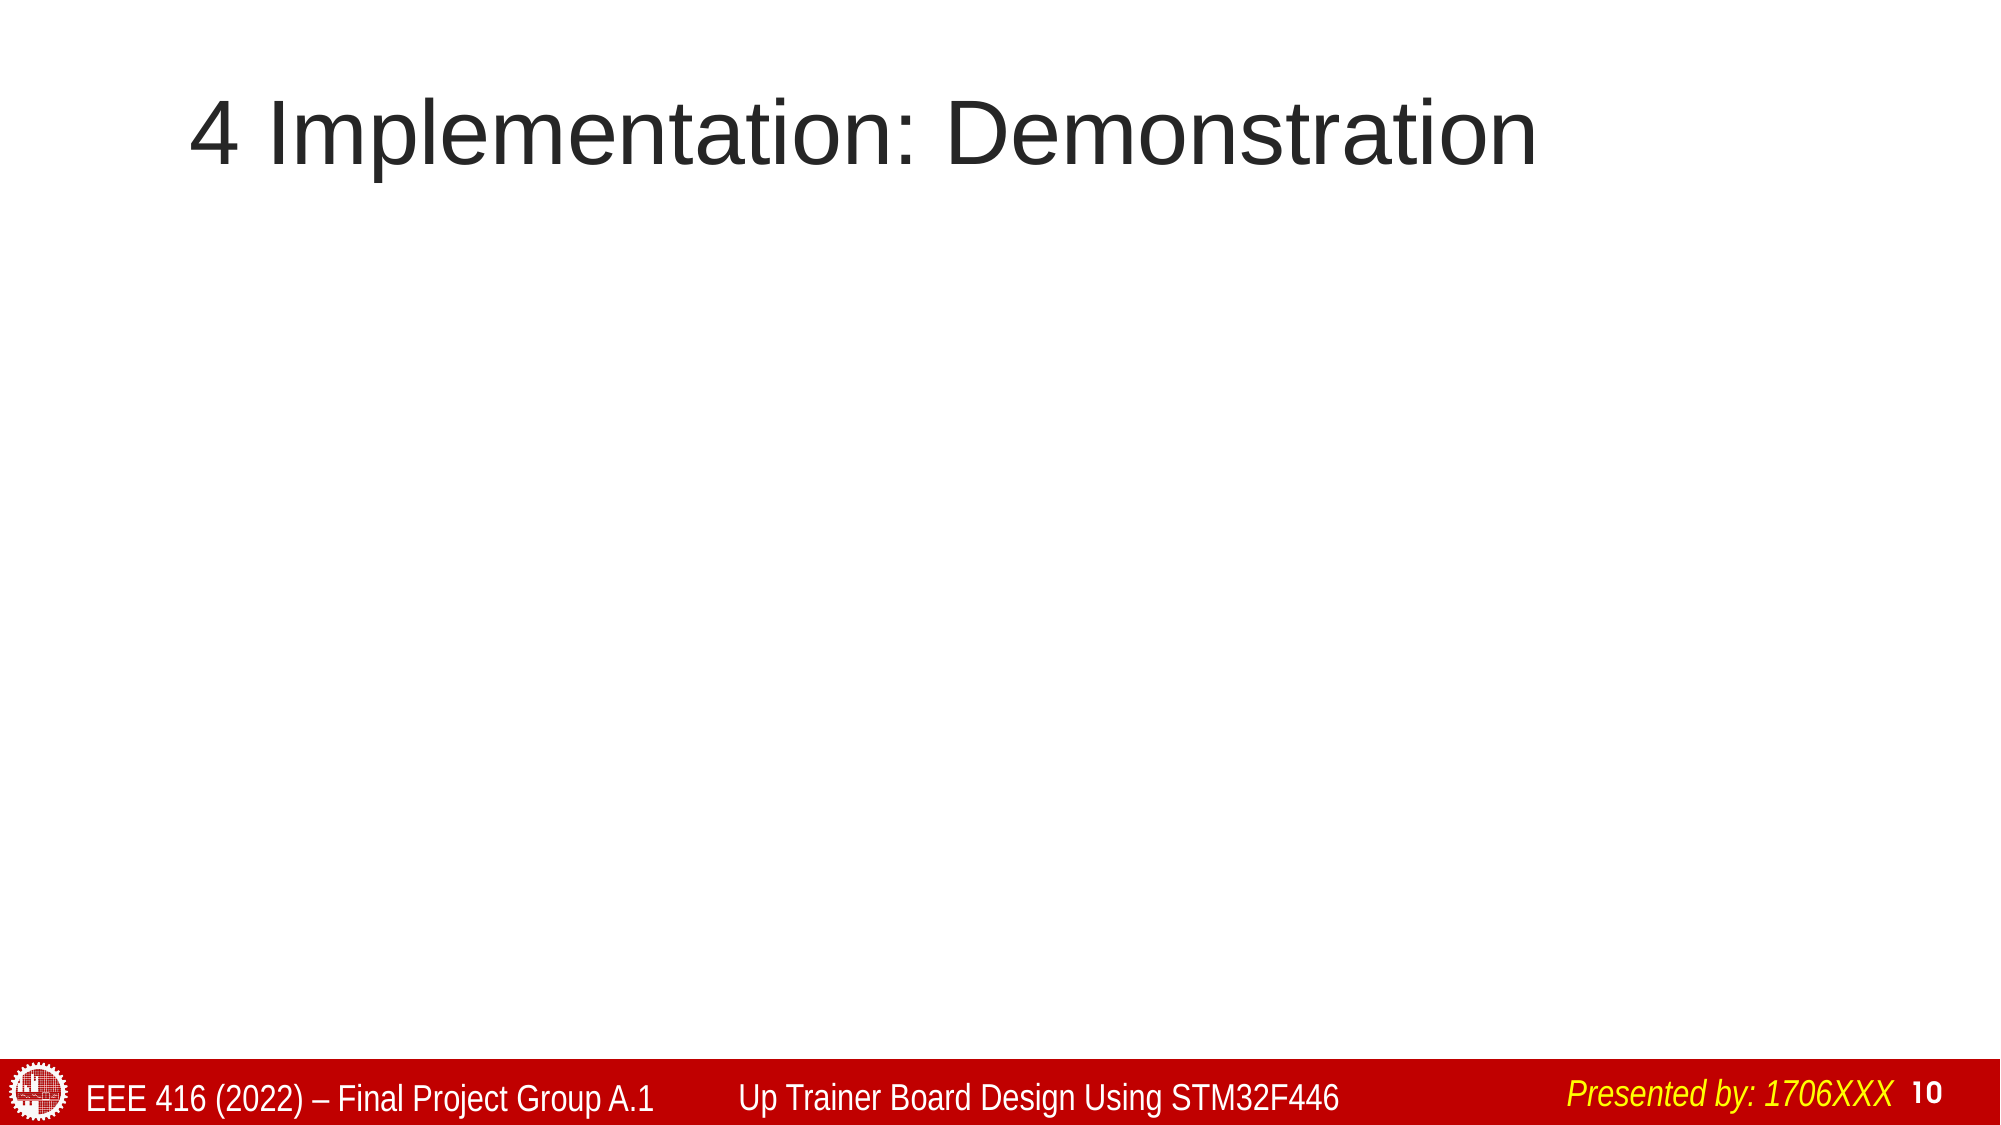

# 4 Implementation: Demonstration
Presented by: 1706XXX
Up Trainer Board Design Using STM32F446
EEE 416 (2022) – Final Project Group A.1
10